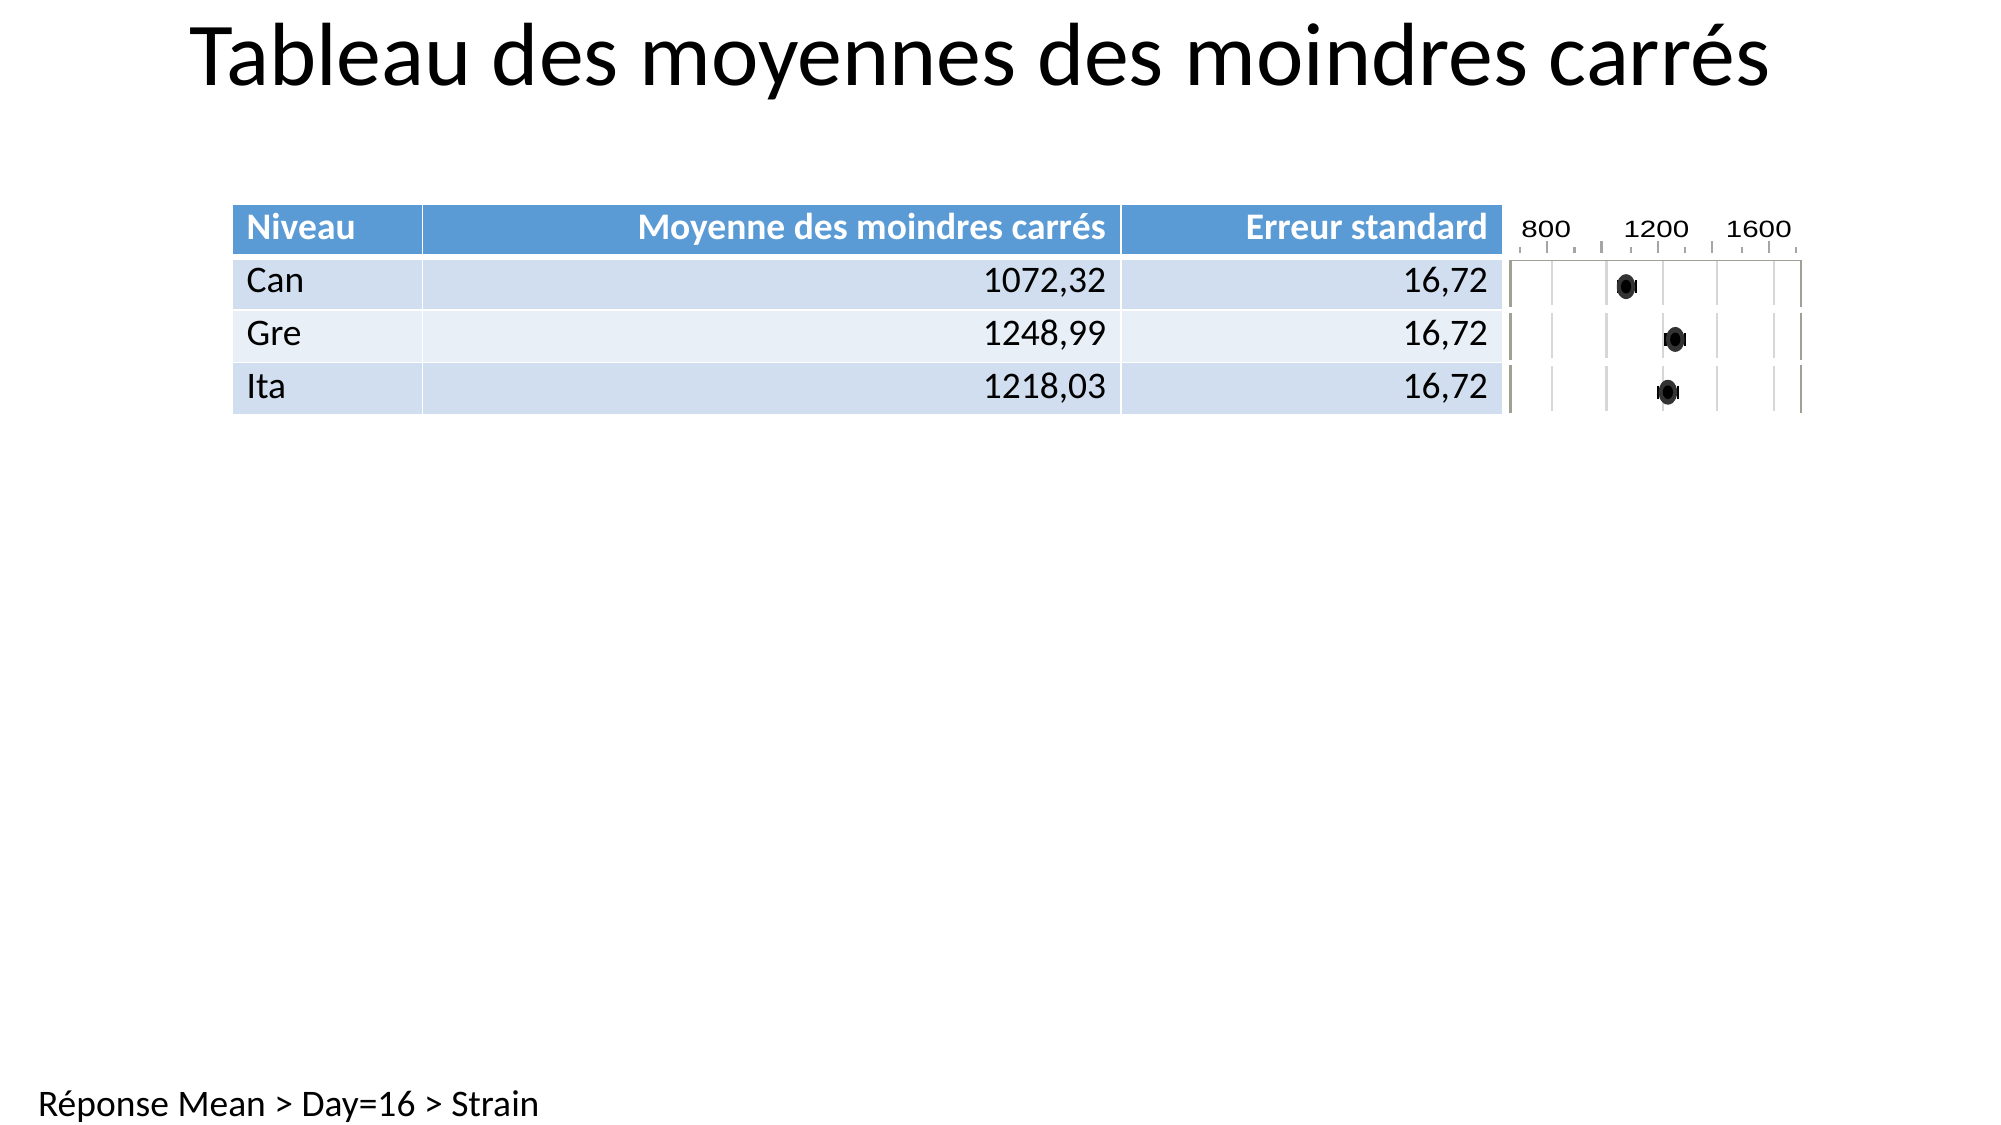

# Tableau des moyennes des moindres carrés
| Niveau | Moyenne des moindres carrés | Erreur standard |  |
| --- | --- | --- | --- |
| Can | 1072,32 | 16,72 |  |
| Gre | 1248,99 | 16,72 |  |
| Ita | 1218,03 | 16,72 |  |
Réponse Mean > Day=16 > Strain